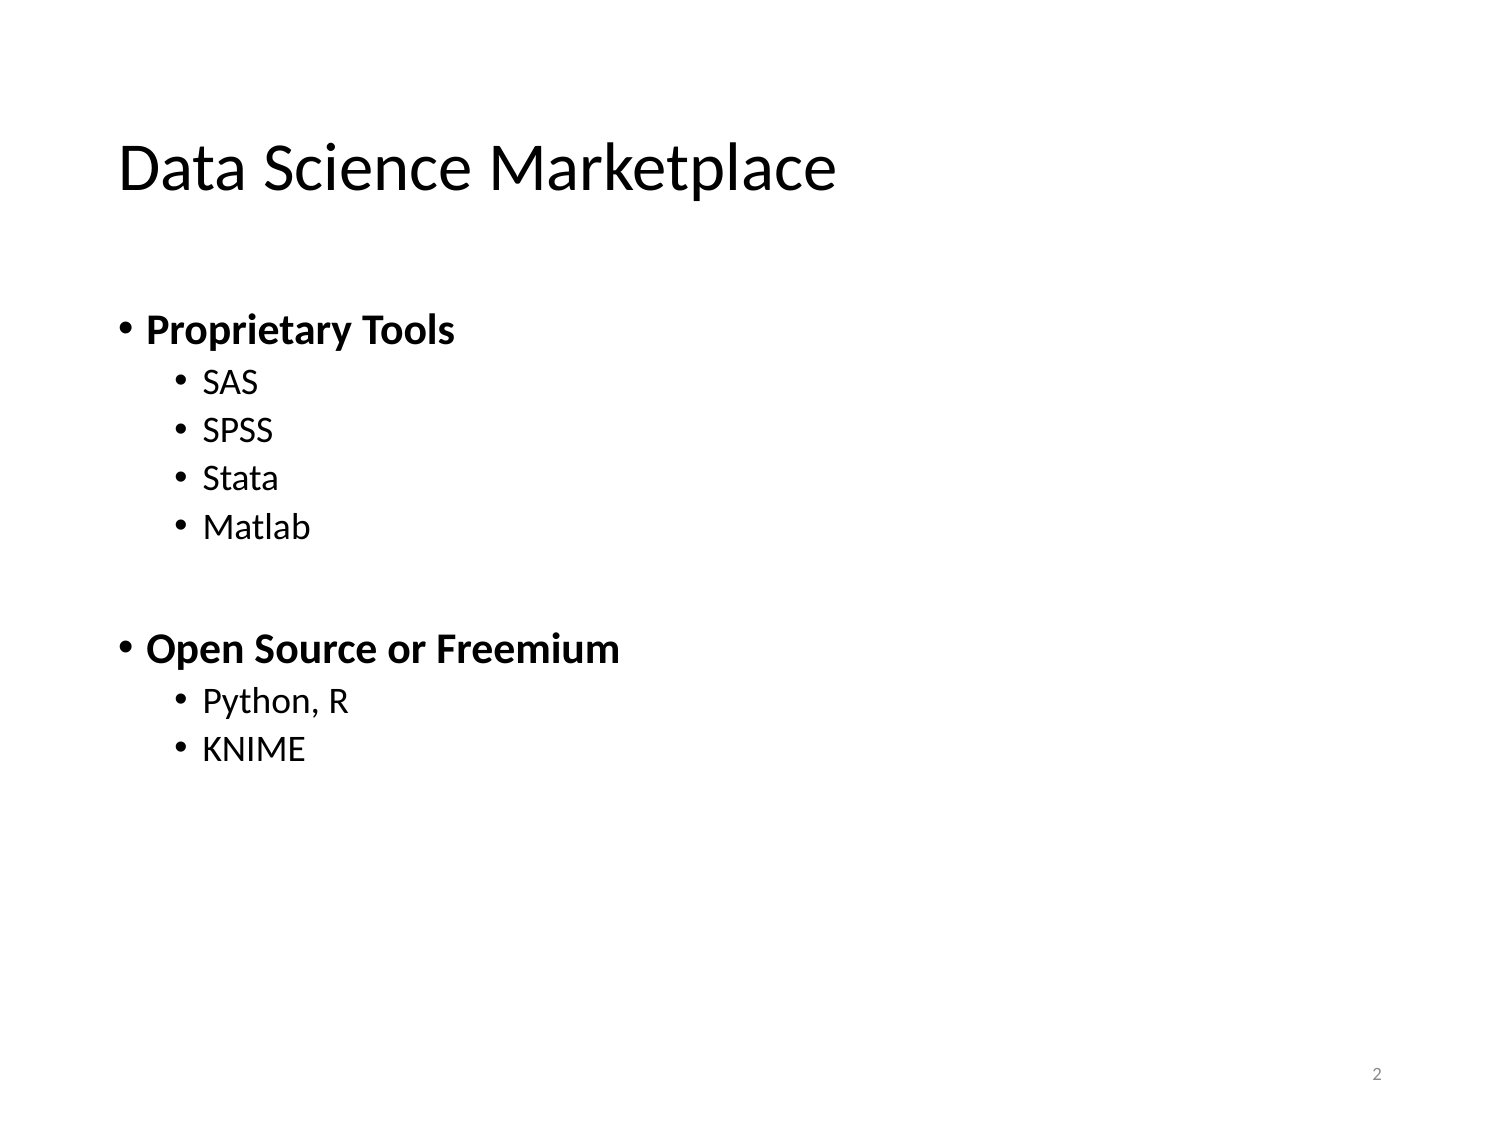

# Data Science Marketplace
Proprietary Tools
SAS
SPSS
Stata
Matlab

Open Source or Freemium
Python, R
KNIME

2